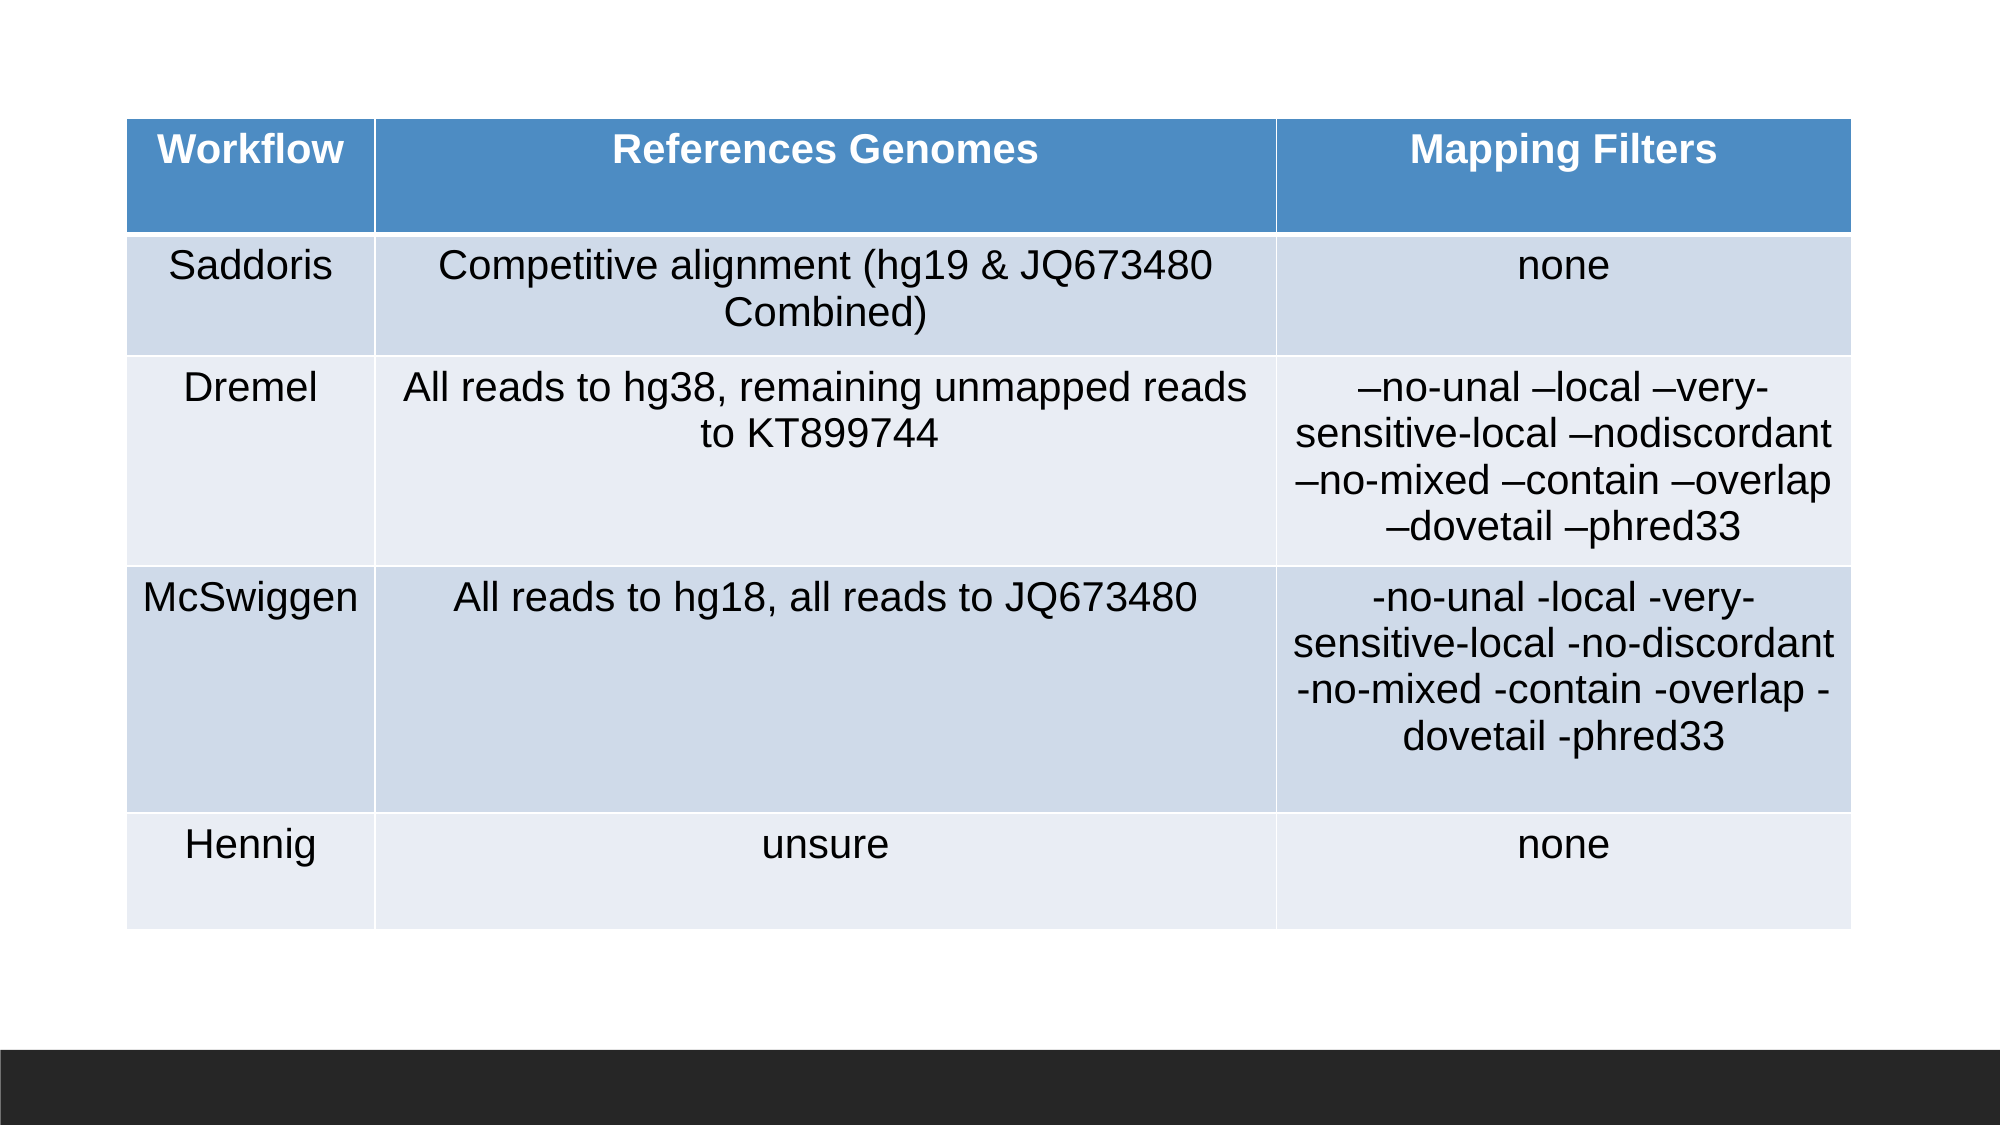

| Workflow | References Genomes | Mapping Filters |
| --- | --- | --- |
| Saddoris | Competitive alignment (hg19 & JQ673480 Combined) | none |
| Dremel | All reads to hg38, remaining unmapped reads to KT899744 | –no-unal –local –very-sensitive-local –nodiscordant –no-mixed –contain –overlap –dovetail –phred33 |
| McSwiggen | All reads to hg18, all reads to JQ673480 | -no-unal -local -very-sensitive-local -no-discordant -no-mixed -contain -overlap -dovetail -phred33 |
| Hennig | unsure | none |